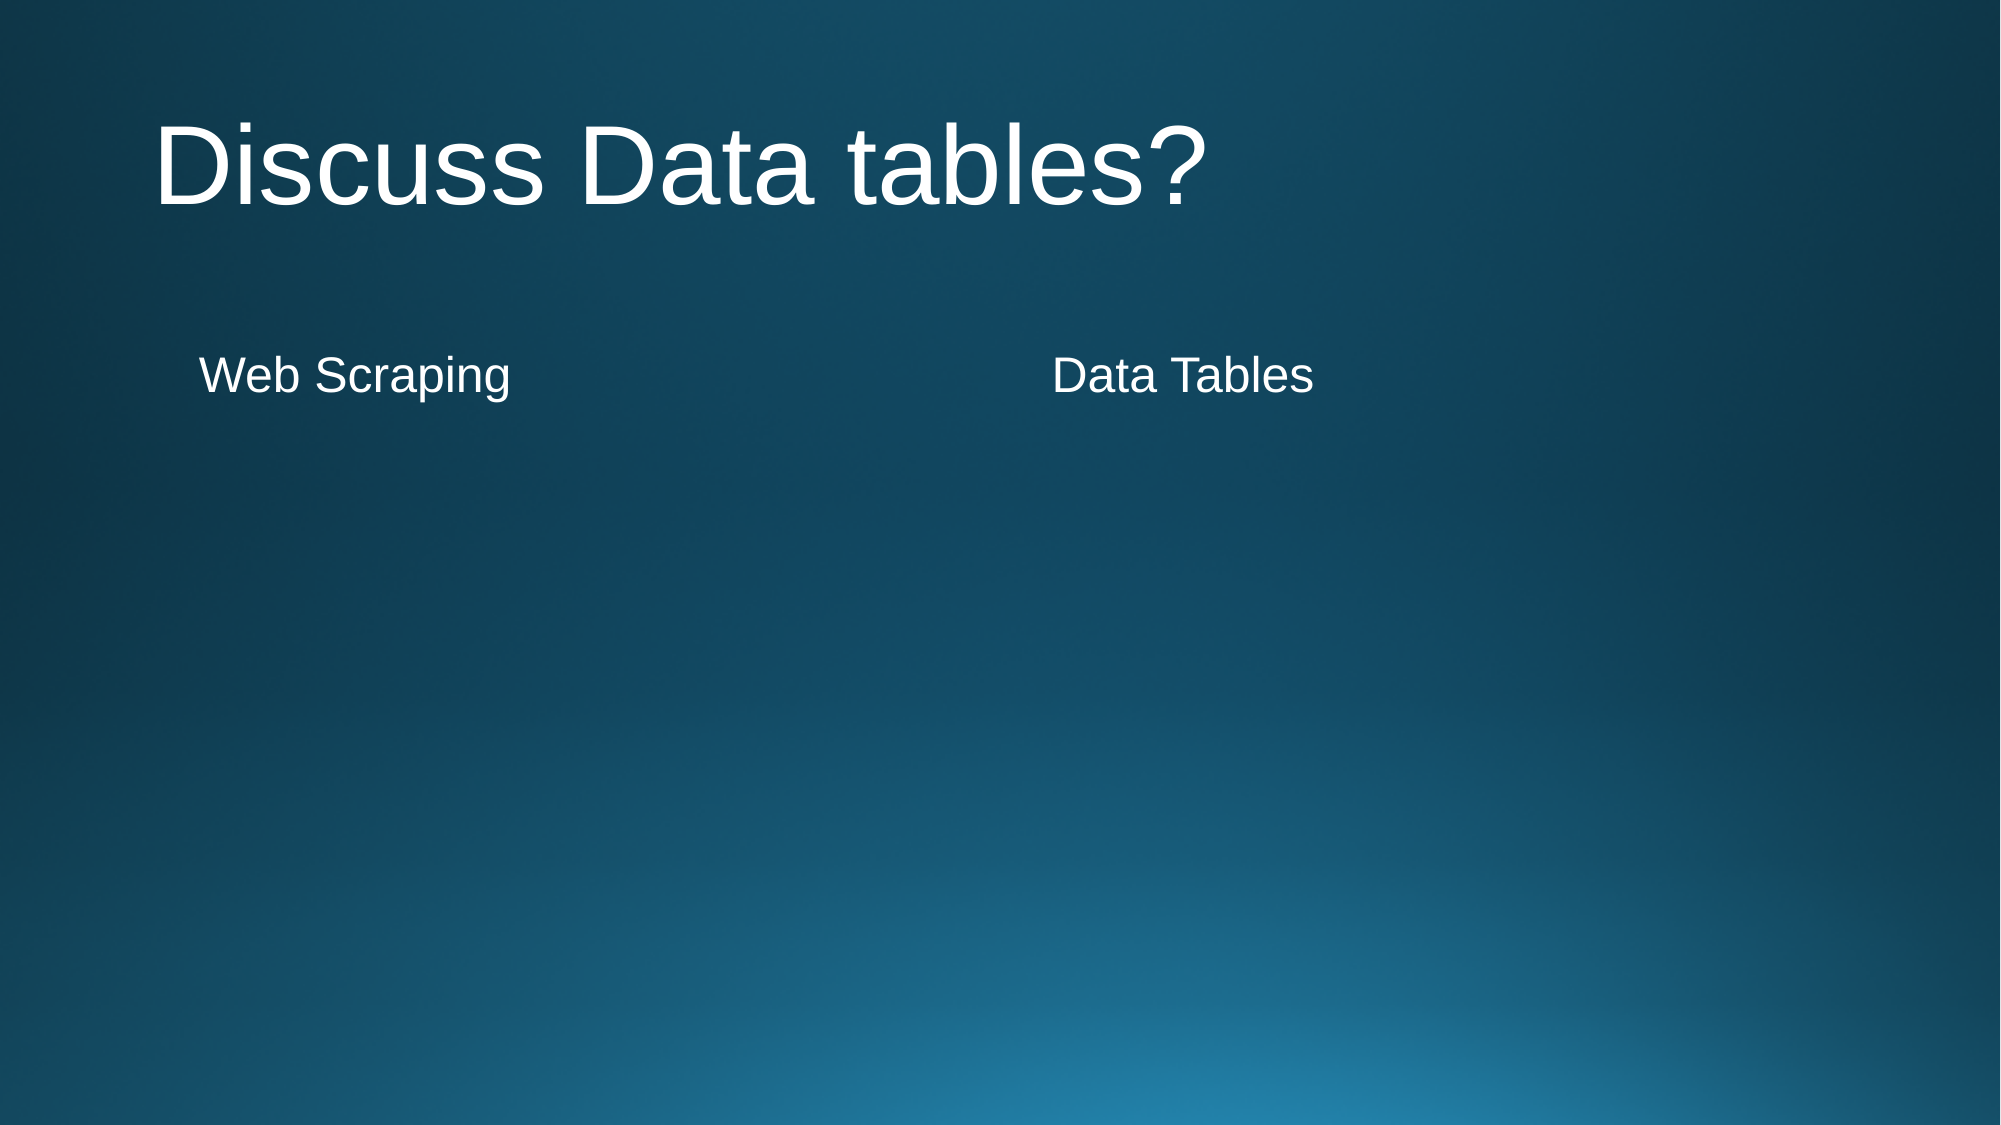

# Discuss Data tables?
Web Scraping
Data Tables